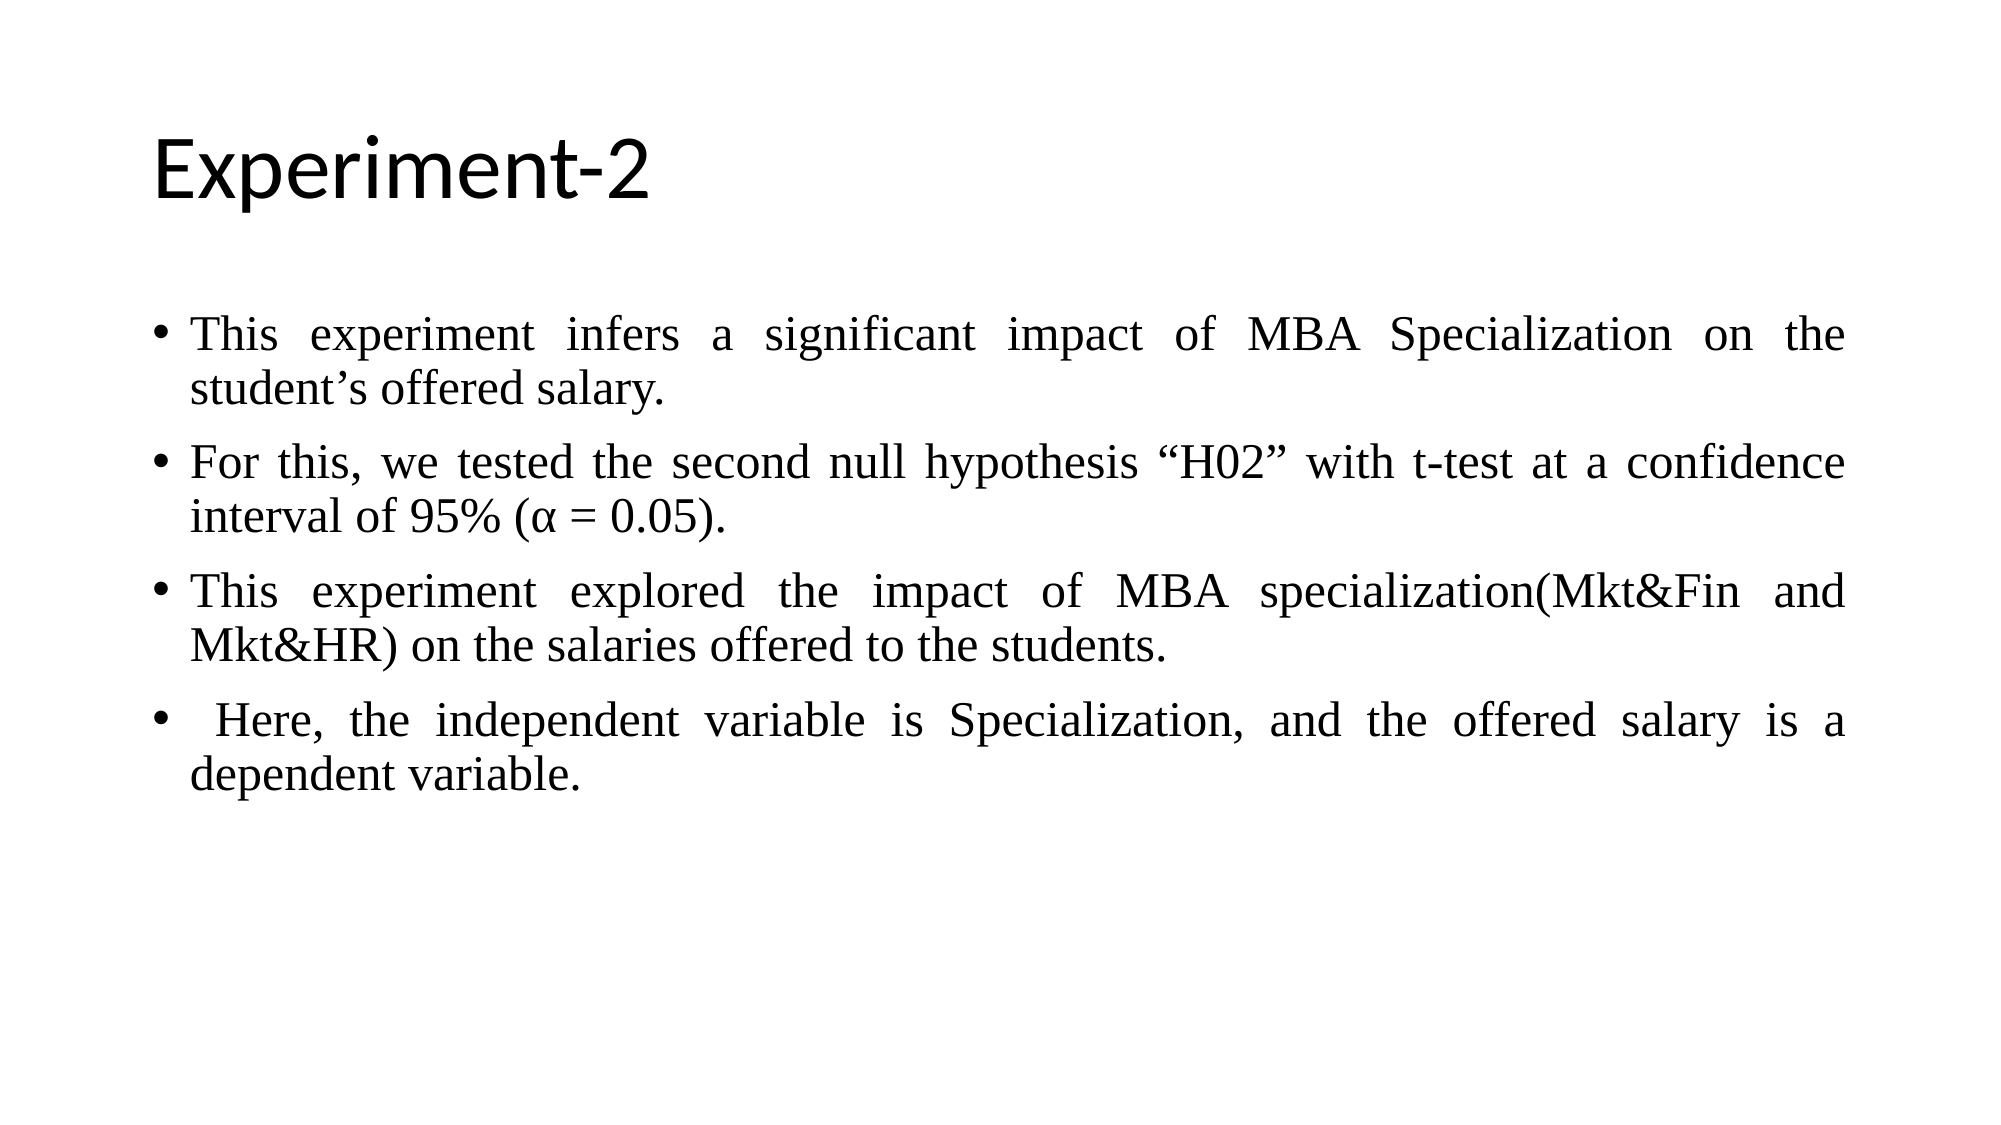

# Experiment-2
This experiment infers a significant impact of MBA Specialization on the student’s offered salary.
For this, we tested the second null hypothesis “H02” with t-test at a confidence interval of 95% (α = 0.05).
This experiment explored the impact of MBA specialization(Mkt&Fin and Mkt&HR) on the salaries offered to the students.
 Here, the independent variable is Specialization, and the offered salary is a dependent variable.